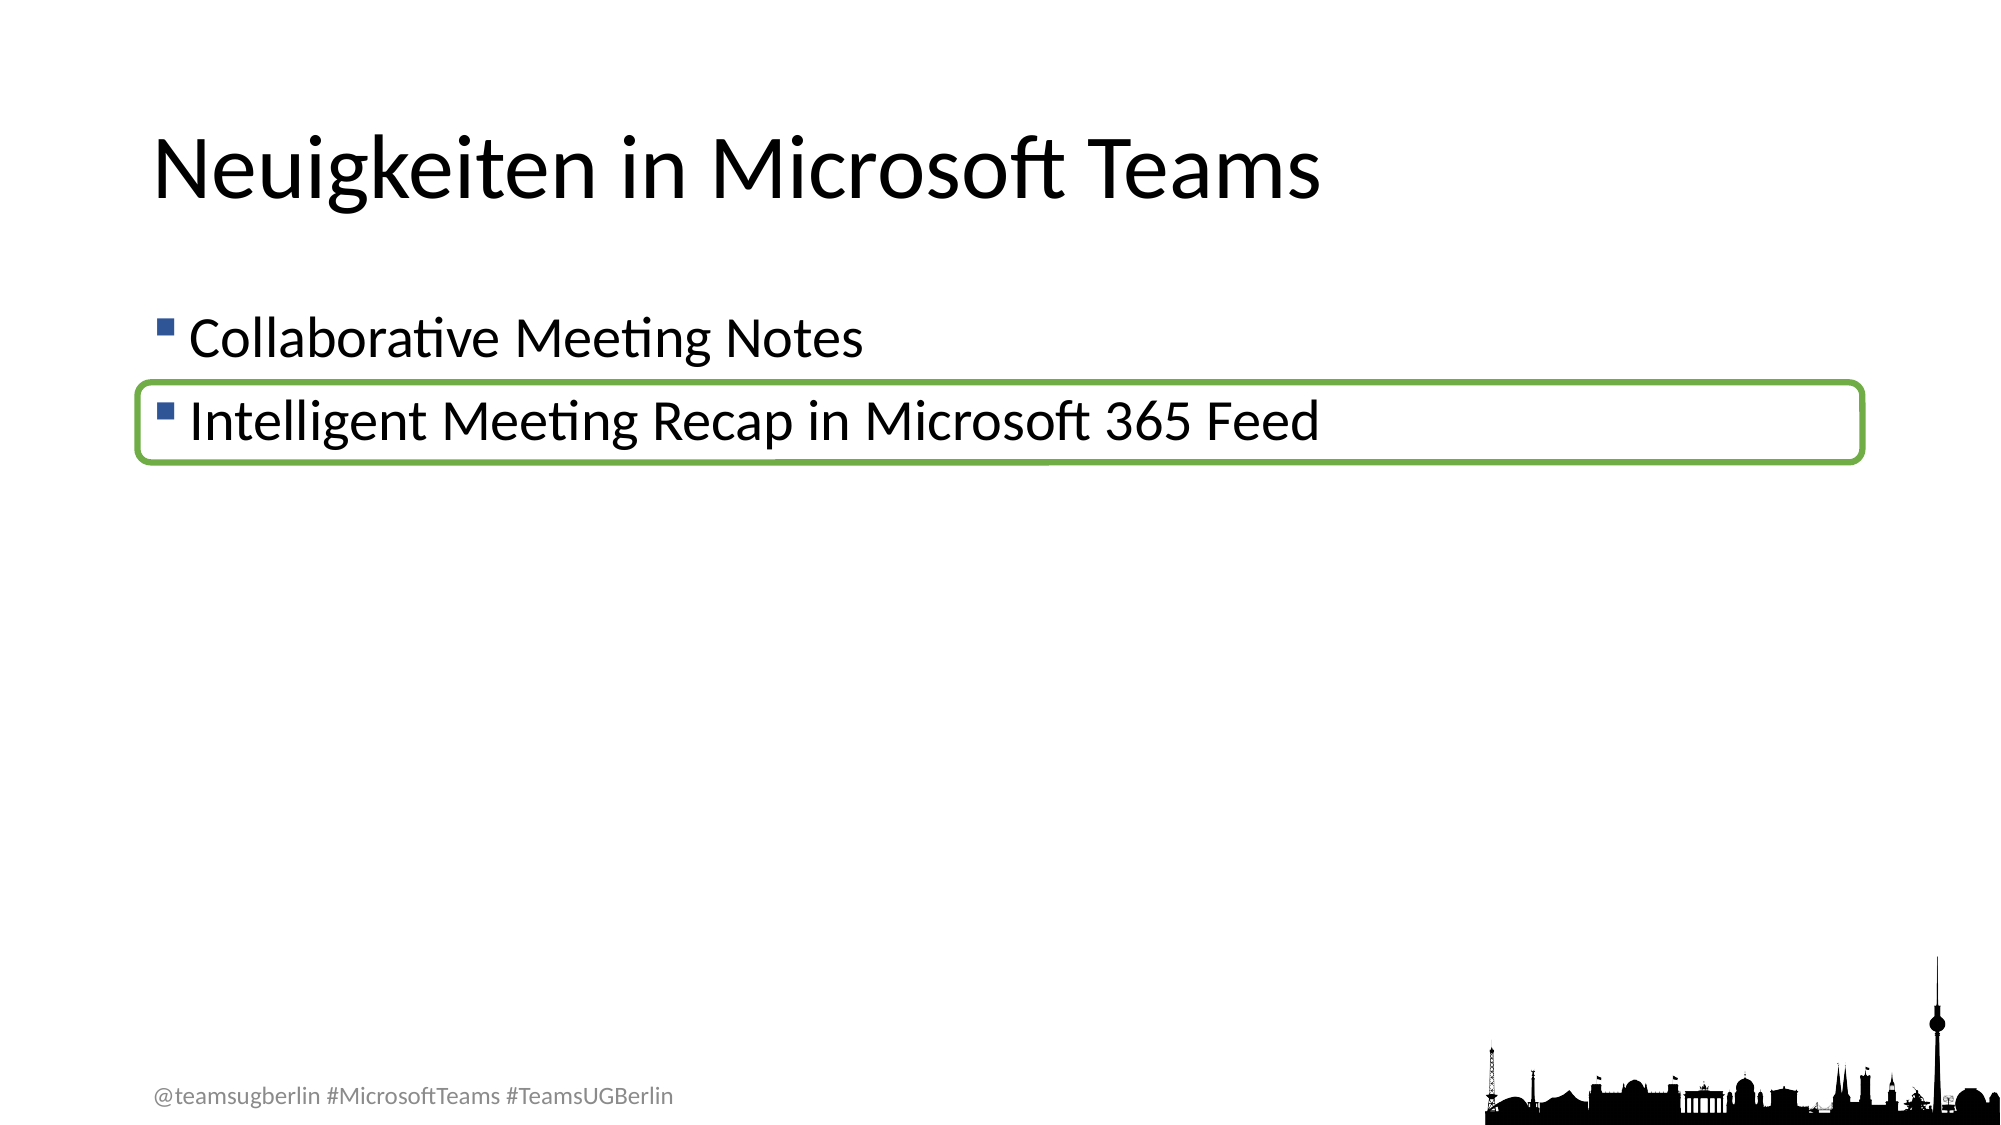

# Neuigkeiten in Microsoft Teams
Collaborative Meeting Notes
Intelligent Meeting Recap in Microsoft 365 Feed